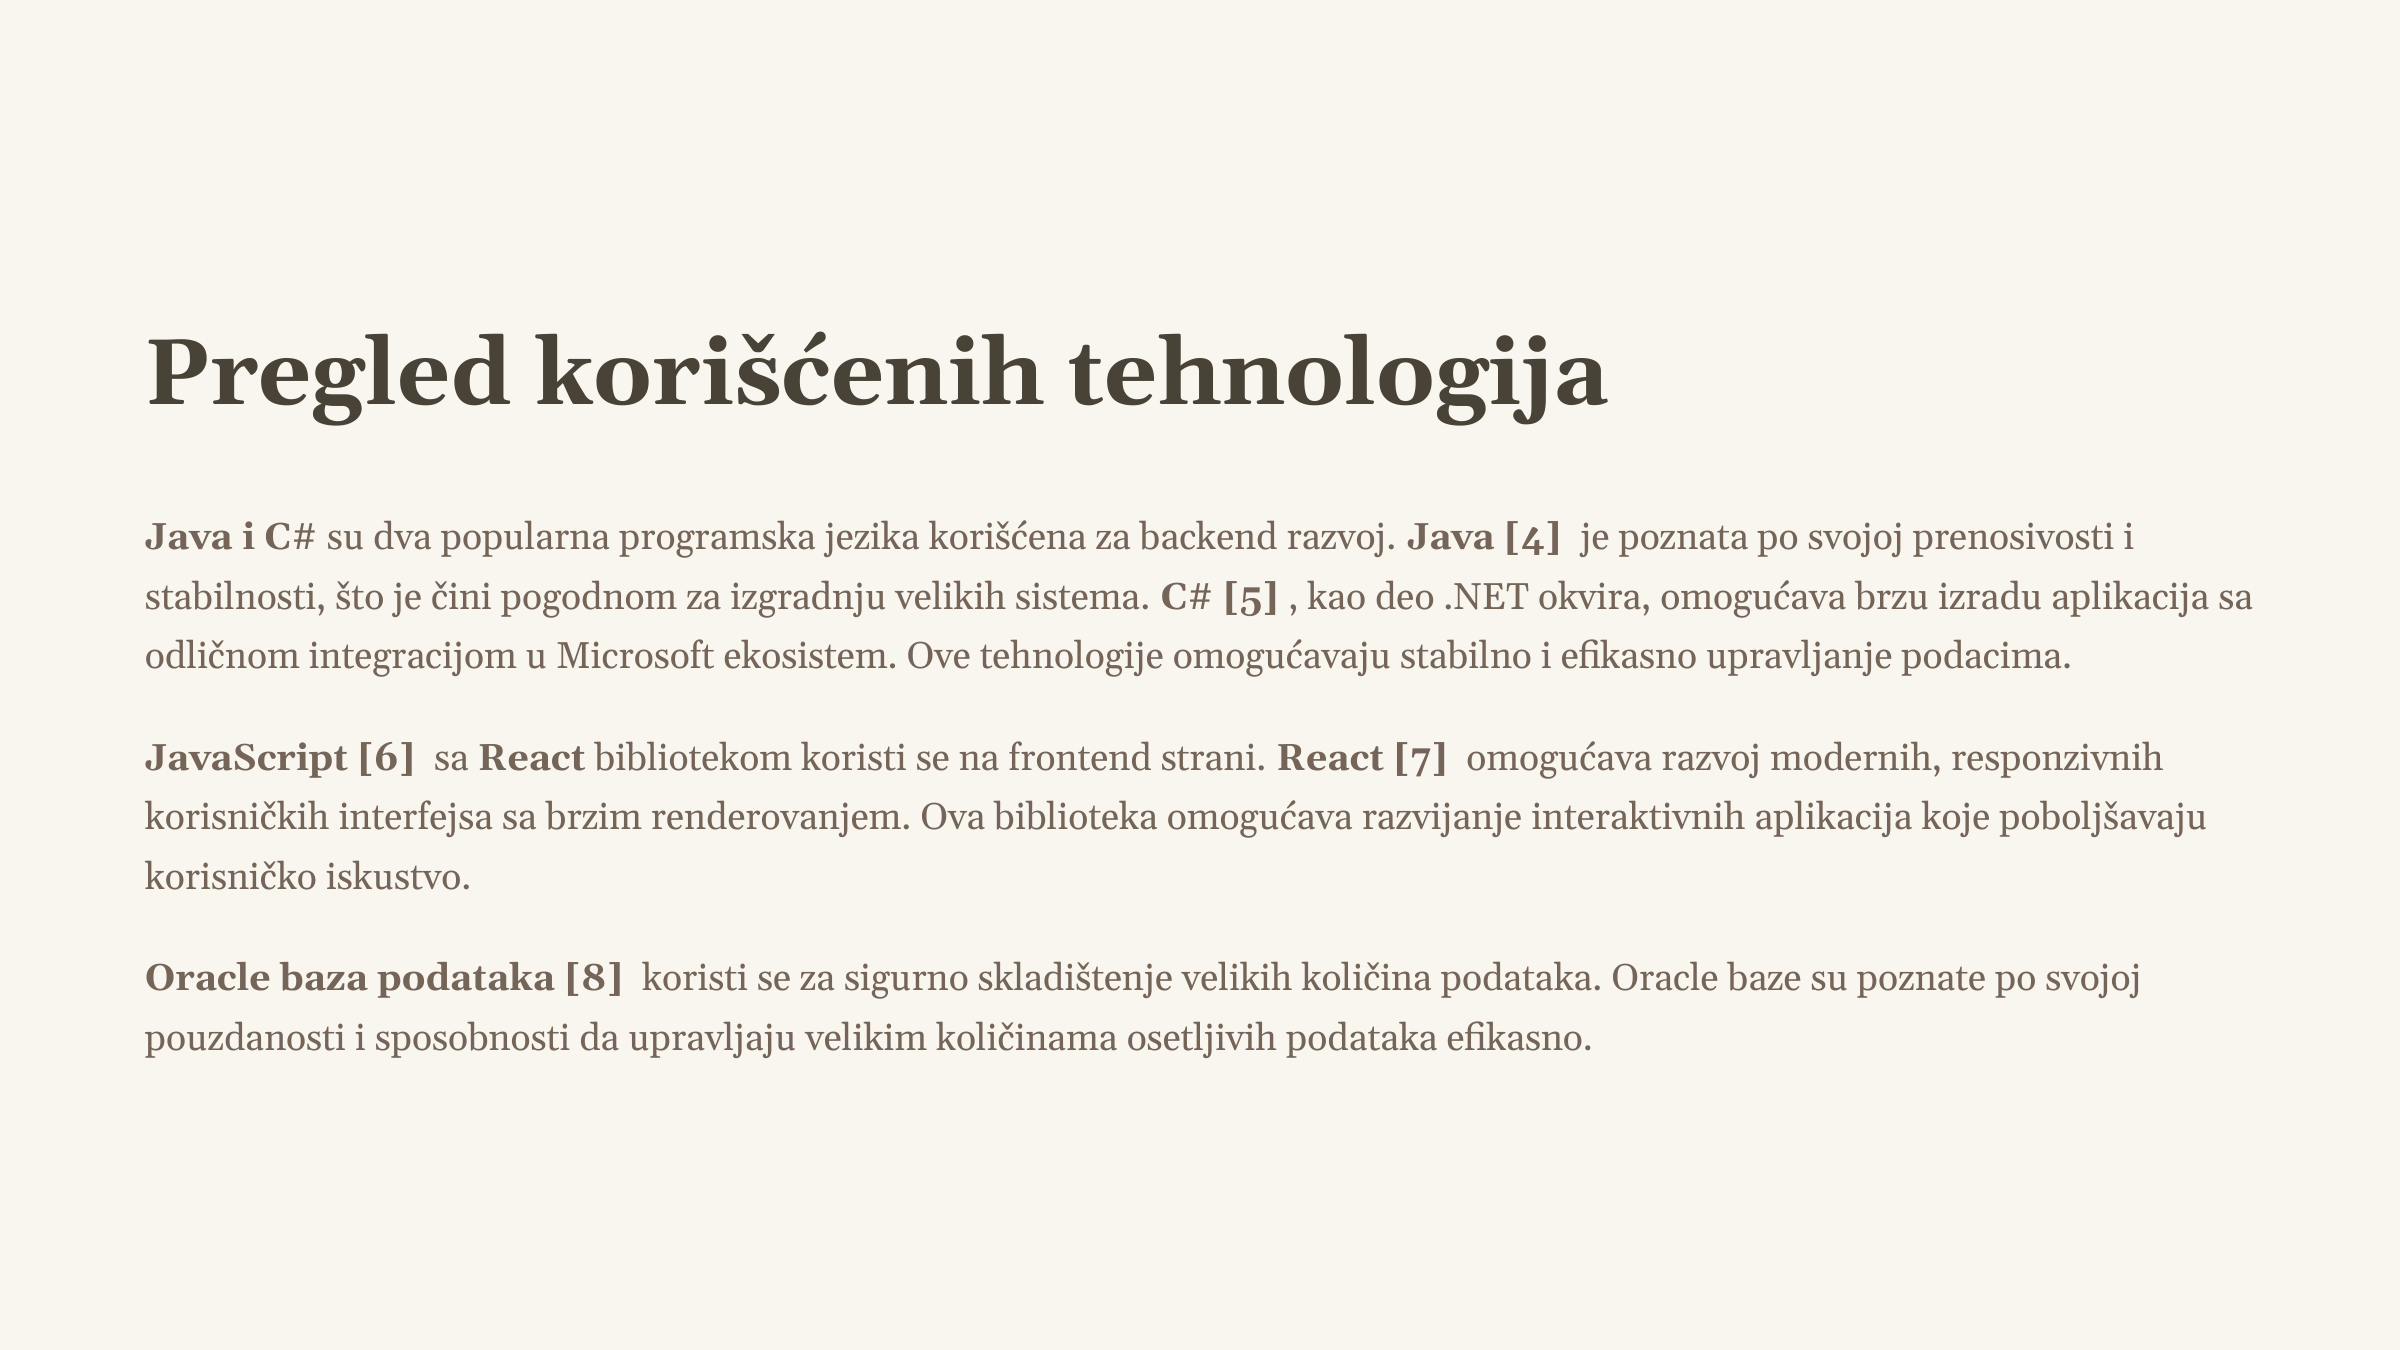

Pregled korišćenih tehnologija
Java i C# su dva popularna programska jezika korišćena za backend razvoj. Java [4]  je poznata po svojoj prenosivosti i stabilnosti, što je čini pogodnom za izgradnju velikih sistema. C# [5] , kao deo .NET okvira, omogućava brzu izradu aplikacija sa odličnom integracijom u Microsoft ekosistem. Ove tehnologije omogućavaju stabilno i efikasno upravljanje podacima.
JavaScript [6]  sa React bibliotekom koristi se na frontend strani. React [7]  omogućava razvoj modernih, responzivnih korisničkih interfejsa sa brzim renderovanjem. Ova biblioteka omogućava razvijanje interaktivnih aplikacija koje poboljšavaju korisničko iskustvo.
Oracle baza podataka [8]  koristi se za sigurno skladištenje velikih količina podataka. Oracle baze su poznate po svojoj pouzdanosti i sposobnosti da upravljaju velikim količinama osetljivih podataka efikasno.